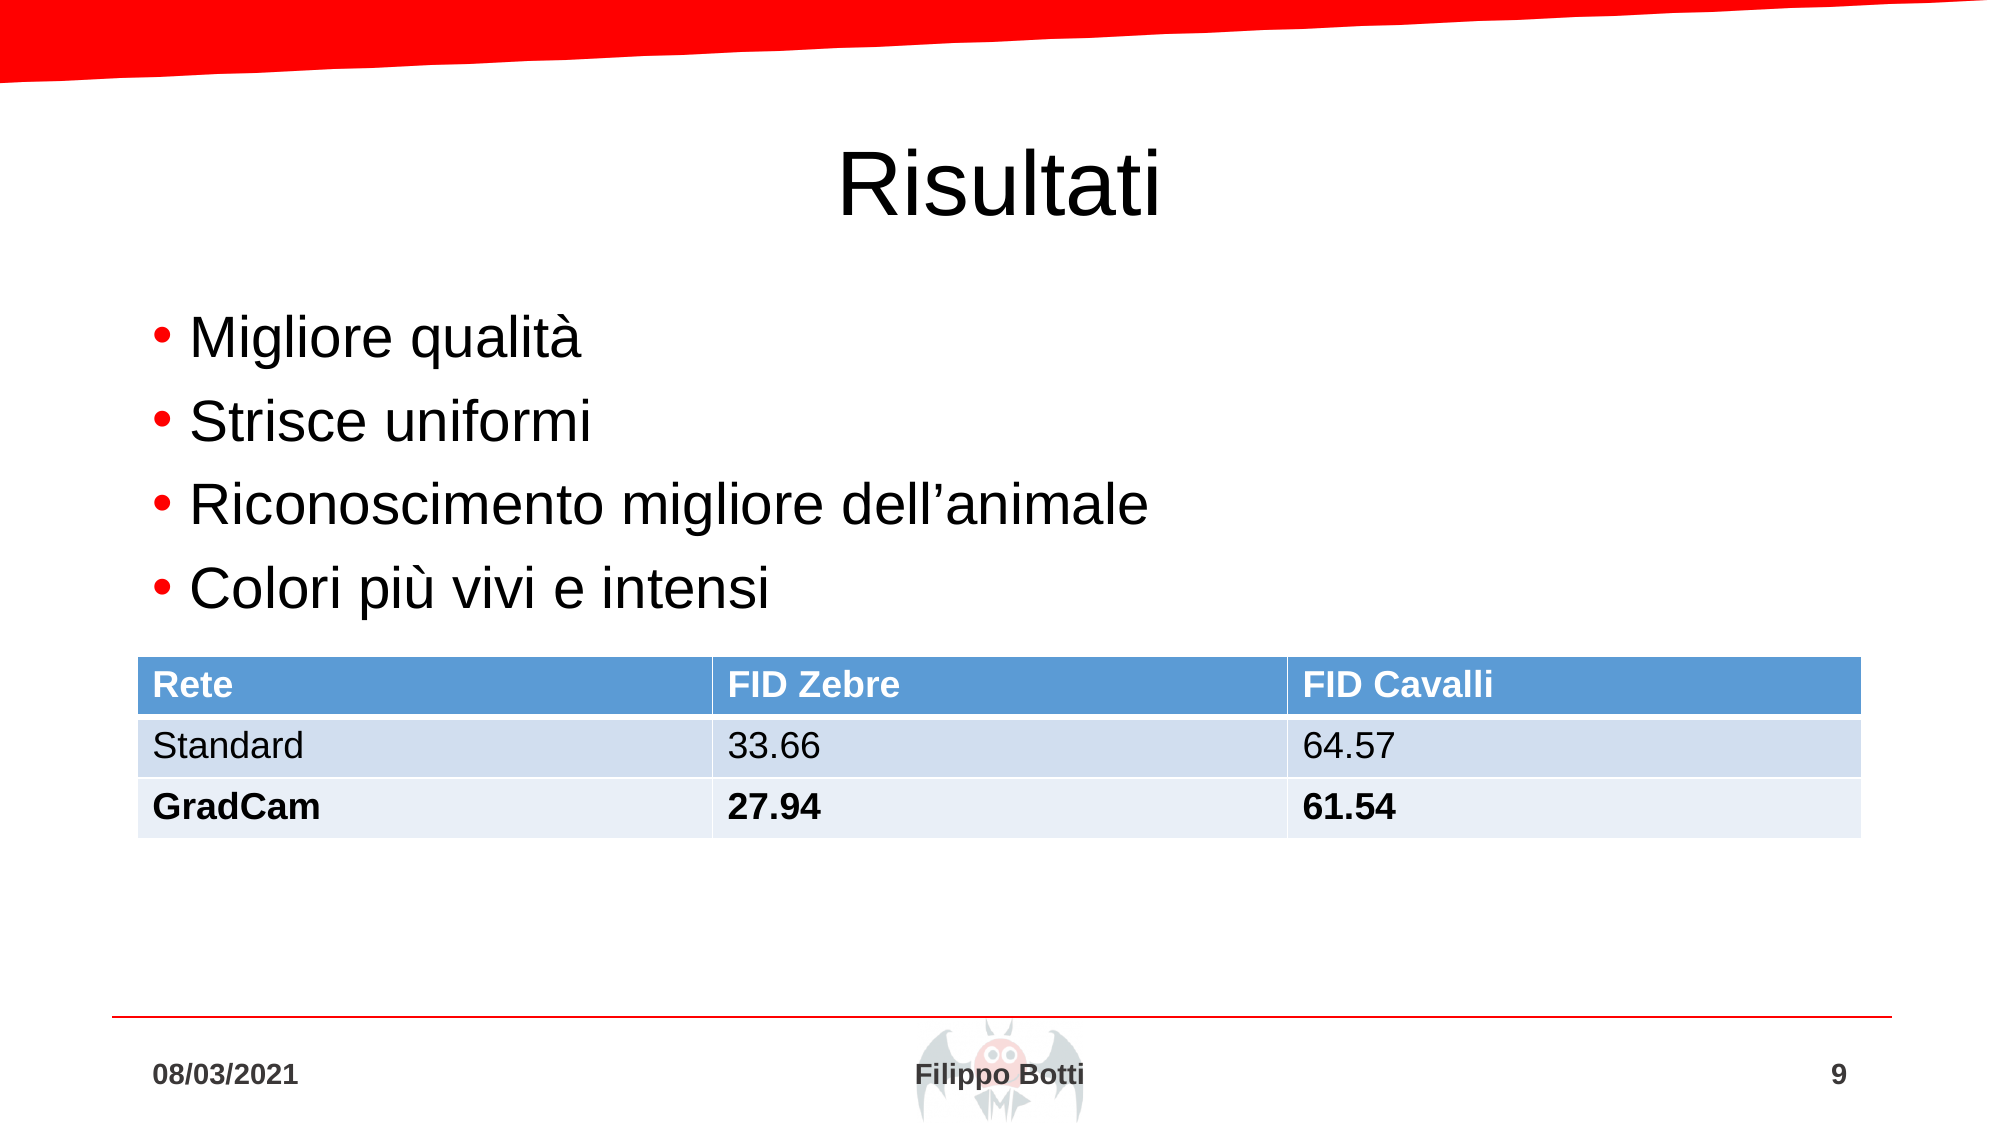

# Risultati
Migliore qualità
Strisce uniformi
Riconoscimento migliore dell’animale
Colori più vivi e intensi

| Rete | FID Zebre | FID Cavalli |
| --- | --- | --- |
| Standard | 33.66 | 64.57 |
| GradCam | 27.94 | 61.54 |
08/03/2021
Filippo Botti
9